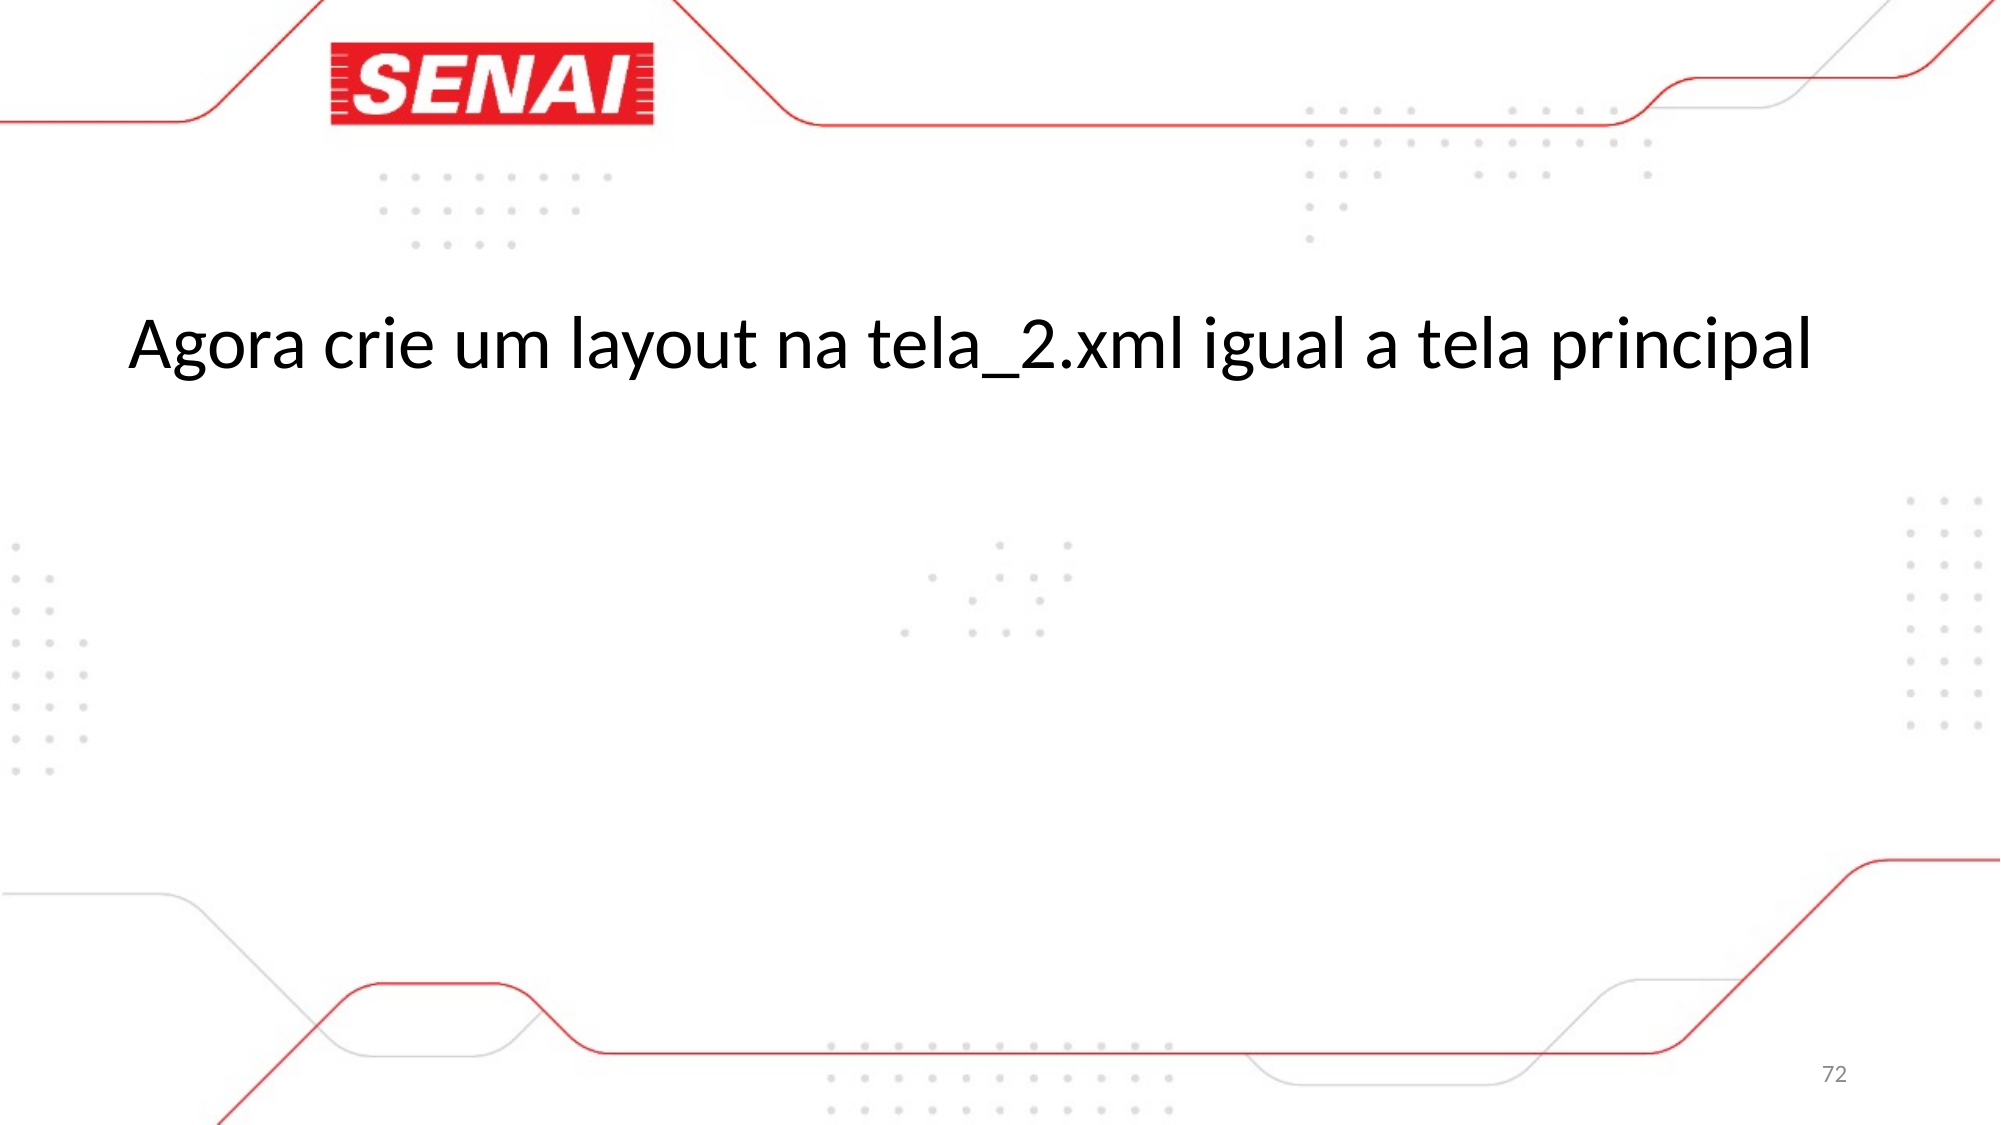

Agora crie um layout na tela_2.xml igual a tela principal
72